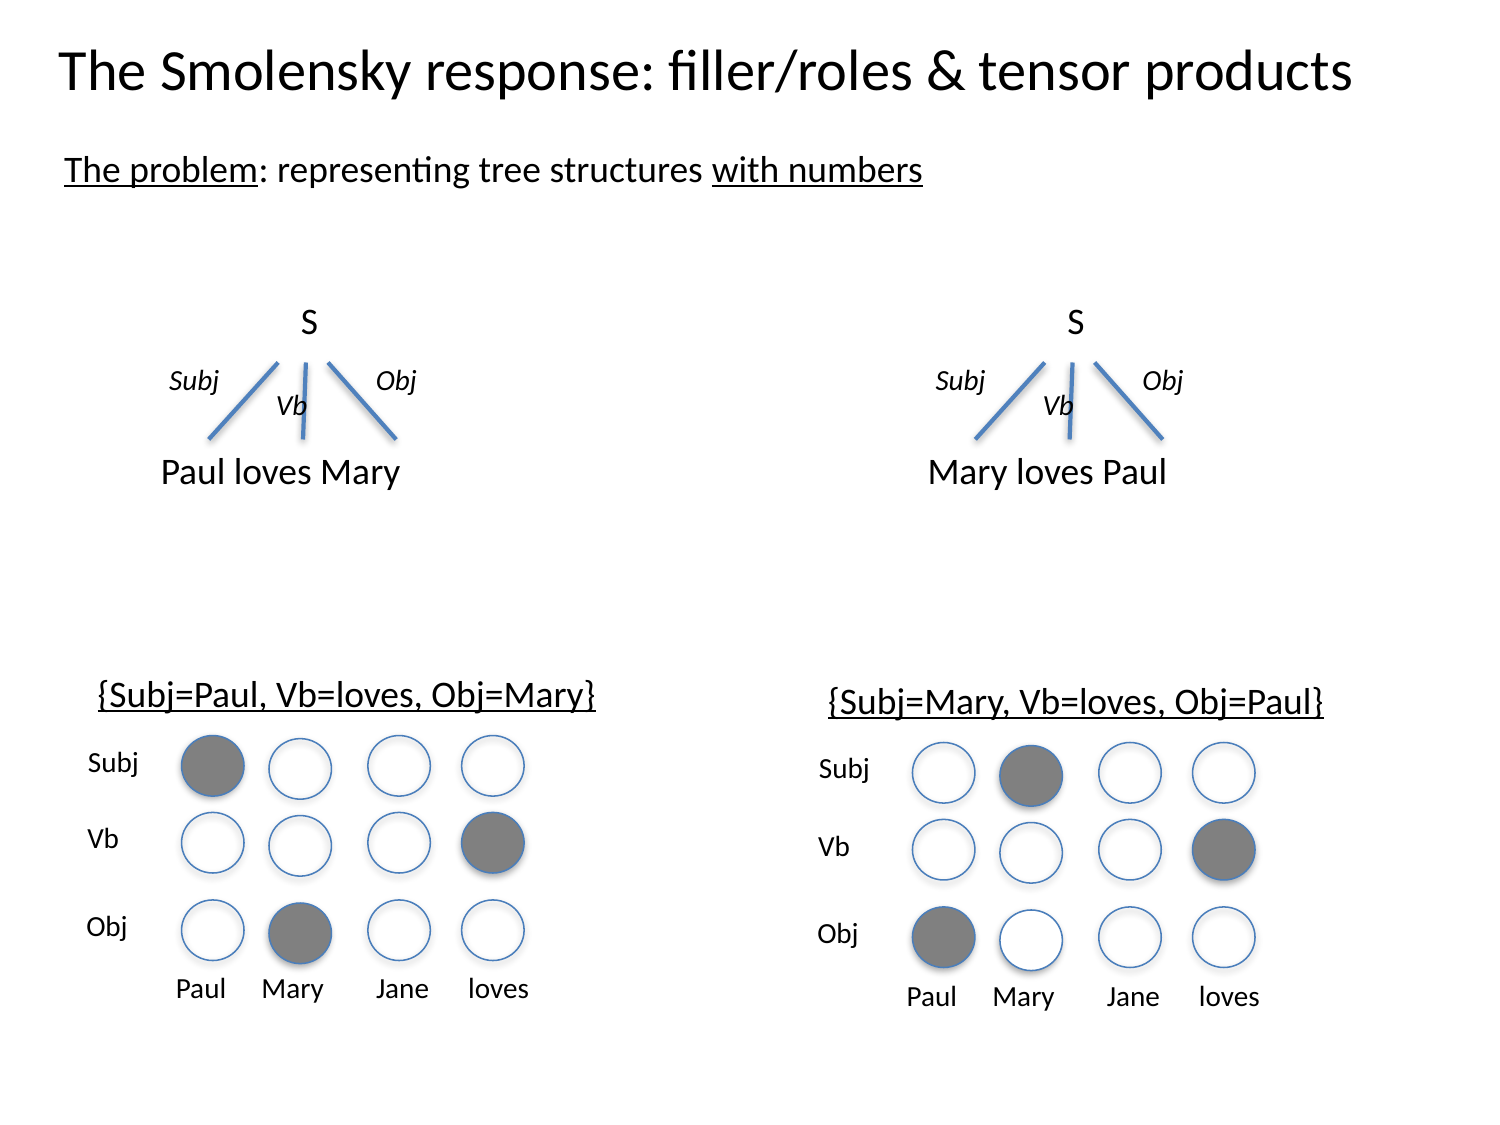

The Smolensky response: filler/roles & tensor products

The problem: representing tree structures with numbers
S
S
Subj
Obj
Subj
Obj
Vb
Vb
Paul loves Mary
Mary loves Paul
{Subj=Paul, Vb=loves, Obj=Mary}
{Subj=Mary, Vb=loves, Obj=Paul}
Subj

Subj

Vb

Vb

Obj

Obj

Paul
Mary
Jane
loves
Paul
Mary
Jane
loves